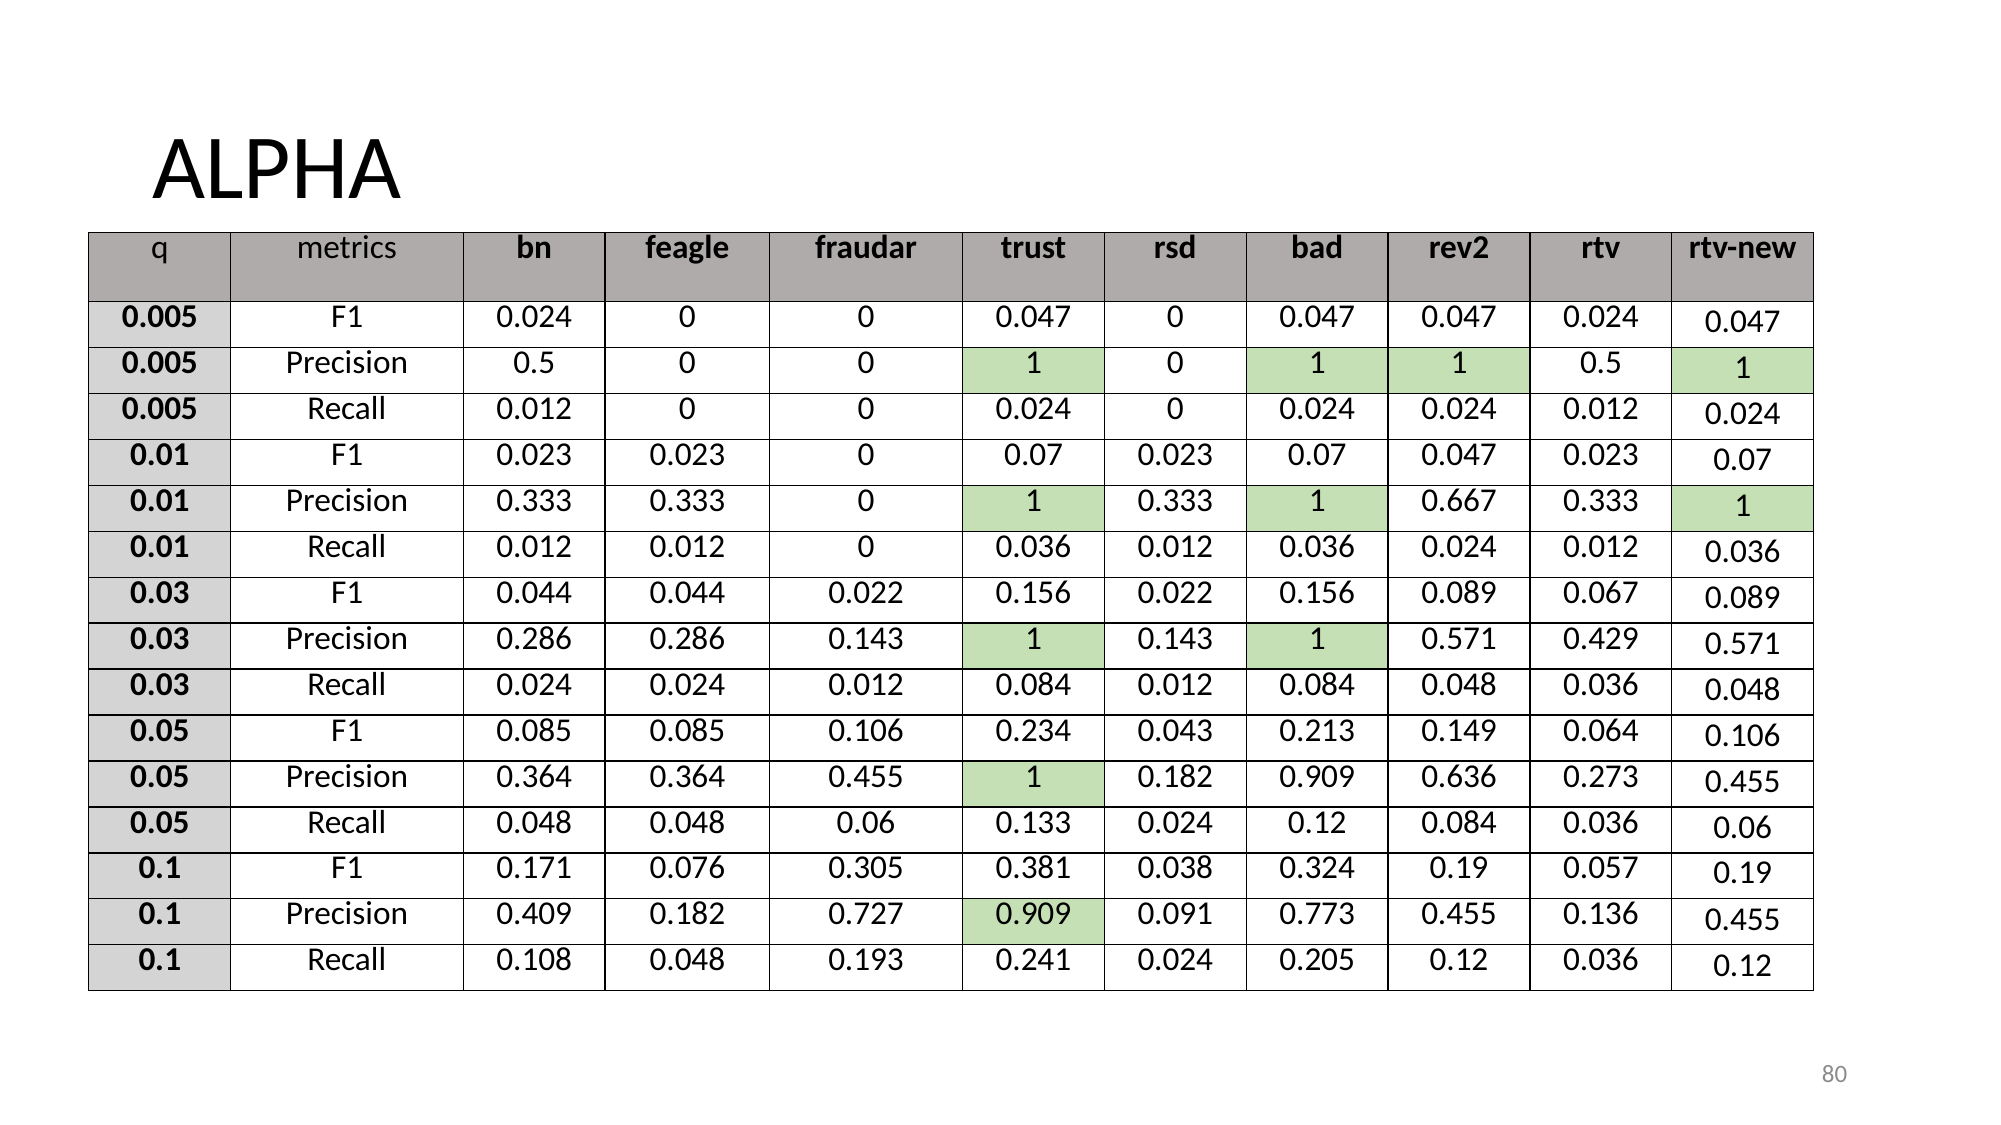

# ALPHA
| q | metrics | bn | feagle | fraudar | trust | rsd | bad | rev2 | rtv | rtv-new |
| --- | --- | --- | --- | --- | --- | --- | --- | --- | --- | --- |
| 0.005 | F1 | 0.024 | 0 | 0 | 0.047 | 0 | 0.047 | 0.047 | 0.024 | 0.047 |
| 0.005 | Precision | 0.5 | 0 | 0 | 1 | 0 | 1 | 1 | 0.5 | 1 |
| 0.005 | Recall | 0.012 | 0 | 0 | 0.024 | 0 | 0.024 | 0.024 | 0.012 | 0.024 |
| 0.01 | F1 | 0.023 | 0.023 | 0 | 0.07 | 0.023 | 0.07 | 0.047 | 0.023 | 0.07 |
| 0.01 | Precision | 0.333 | 0.333 | 0 | 1 | 0.333 | 1 | 0.667 | 0.333 | 1 |
| 0.01 | Recall | 0.012 | 0.012 | 0 | 0.036 | 0.012 | 0.036 | 0.024 | 0.012 | 0.036 |
| 0.03 | F1 | 0.044 | 0.044 | 0.022 | 0.156 | 0.022 | 0.156 | 0.089 | 0.067 | 0.089 |
| 0.03 | Precision | 0.286 | 0.286 | 0.143 | 1 | 0.143 | 1 | 0.571 | 0.429 | 0.571 |
| 0.03 | Recall | 0.024 | 0.024 | 0.012 | 0.084 | 0.012 | 0.084 | 0.048 | 0.036 | 0.048 |
| 0.05 | F1 | 0.085 | 0.085 | 0.106 | 0.234 | 0.043 | 0.213 | 0.149 | 0.064 | 0.106 |
| 0.05 | Precision | 0.364 | 0.364 | 0.455 | 1 | 0.182 | 0.909 | 0.636 | 0.273 | 0.455 |
| 0.05 | Recall | 0.048 | 0.048 | 0.06 | 0.133 | 0.024 | 0.12 | 0.084 | 0.036 | 0.06 |
| 0.1 | F1 | 0.171 | 0.076 | 0.305 | 0.381 | 0.038 | 0.324 | 0.19 | 0.057 | 0.19 |
| 0.1 | Precision | 0.409 | 0.182 | 0.727 | 0.909 | 0.091 | 0.773 | 0.455 | 0.136 | 0.455 |
| 0.1 | Recall | 0.108 | 0.048 | 0.193 | 0.241 | 0.024 | 0.205 | 0.12 | 0.036 | 0.12 |
80